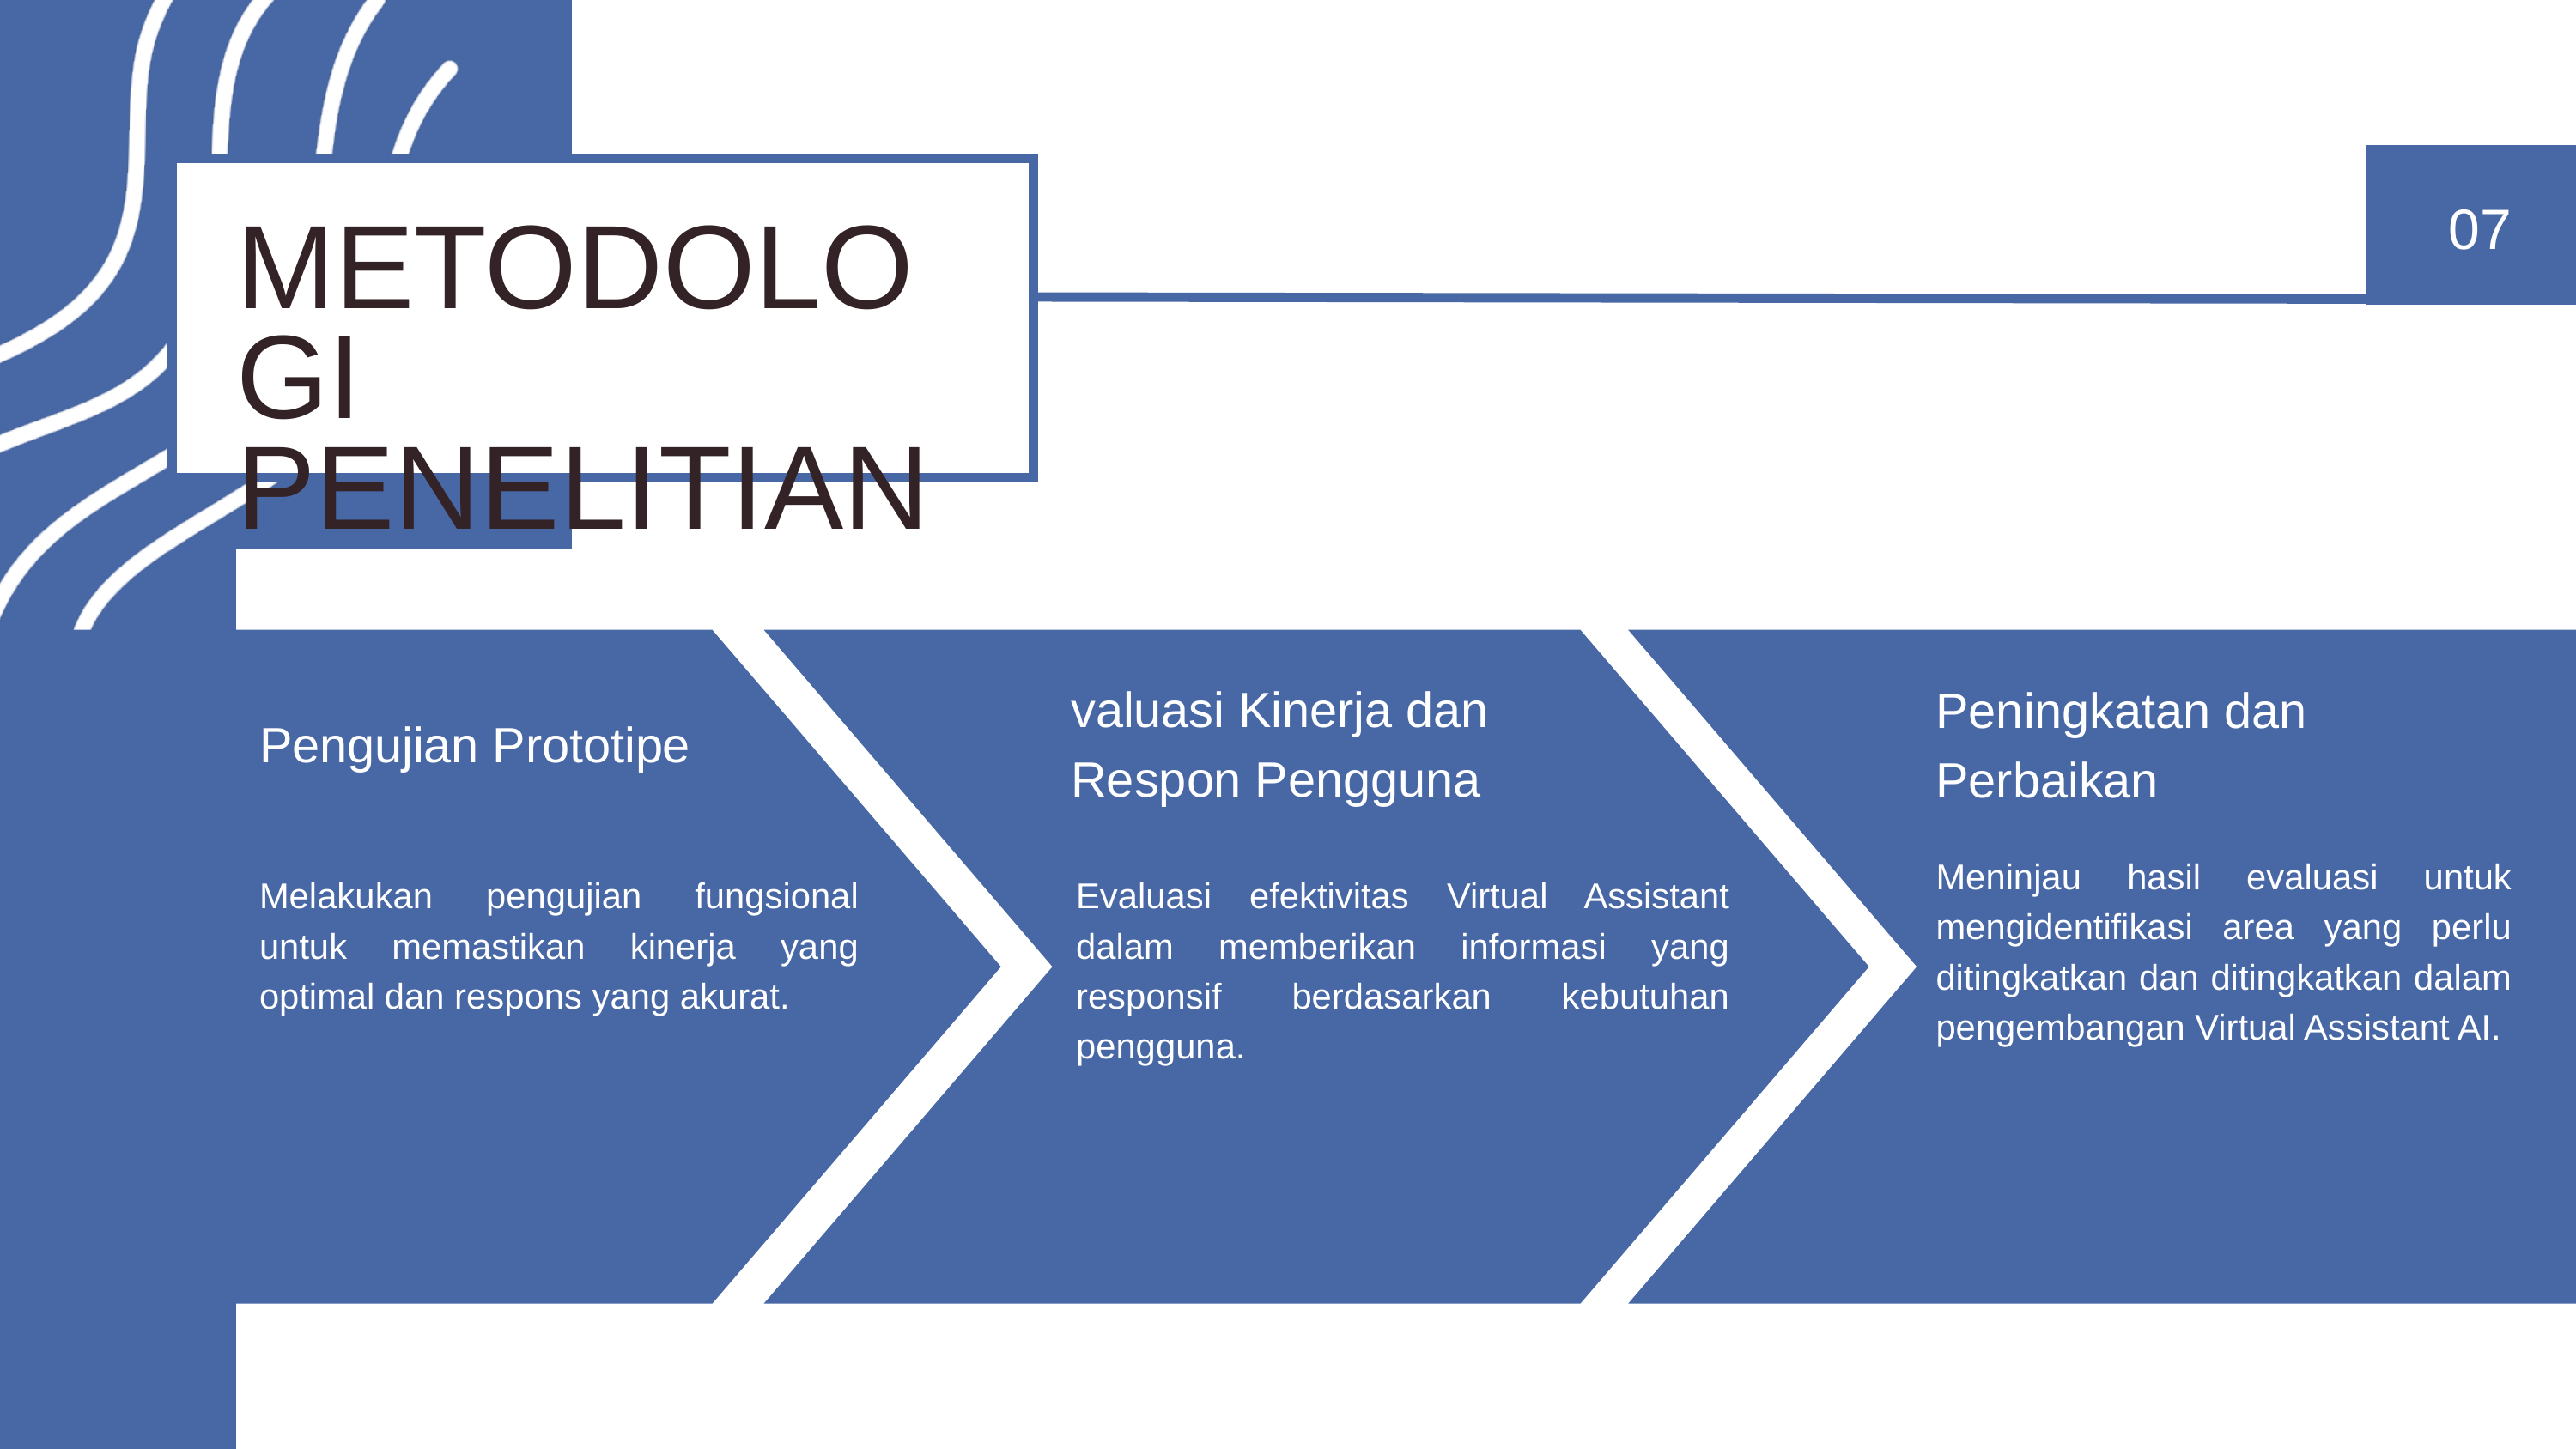

07
METODOLOGI
PENELITIAN

valuasi Kinerja dan Respon Pengguna
Peningkatan dan Perbaikan
Pengujian Prototipe
Meninjau hasil evaluasi untuk mengidentifikasi area yang perlu ditingkatkan dan ditingkatkan dalam pengembangan Virtual Assistant AI.

Melakukan pengujian fungsional untuk memastikan kinerja yang optimal dan respons yang akurat.

Evaluasi efektivitas Virtual Assistant dalam memberikan informasi yang responsif berdasarkan kebutuhan pengguna.